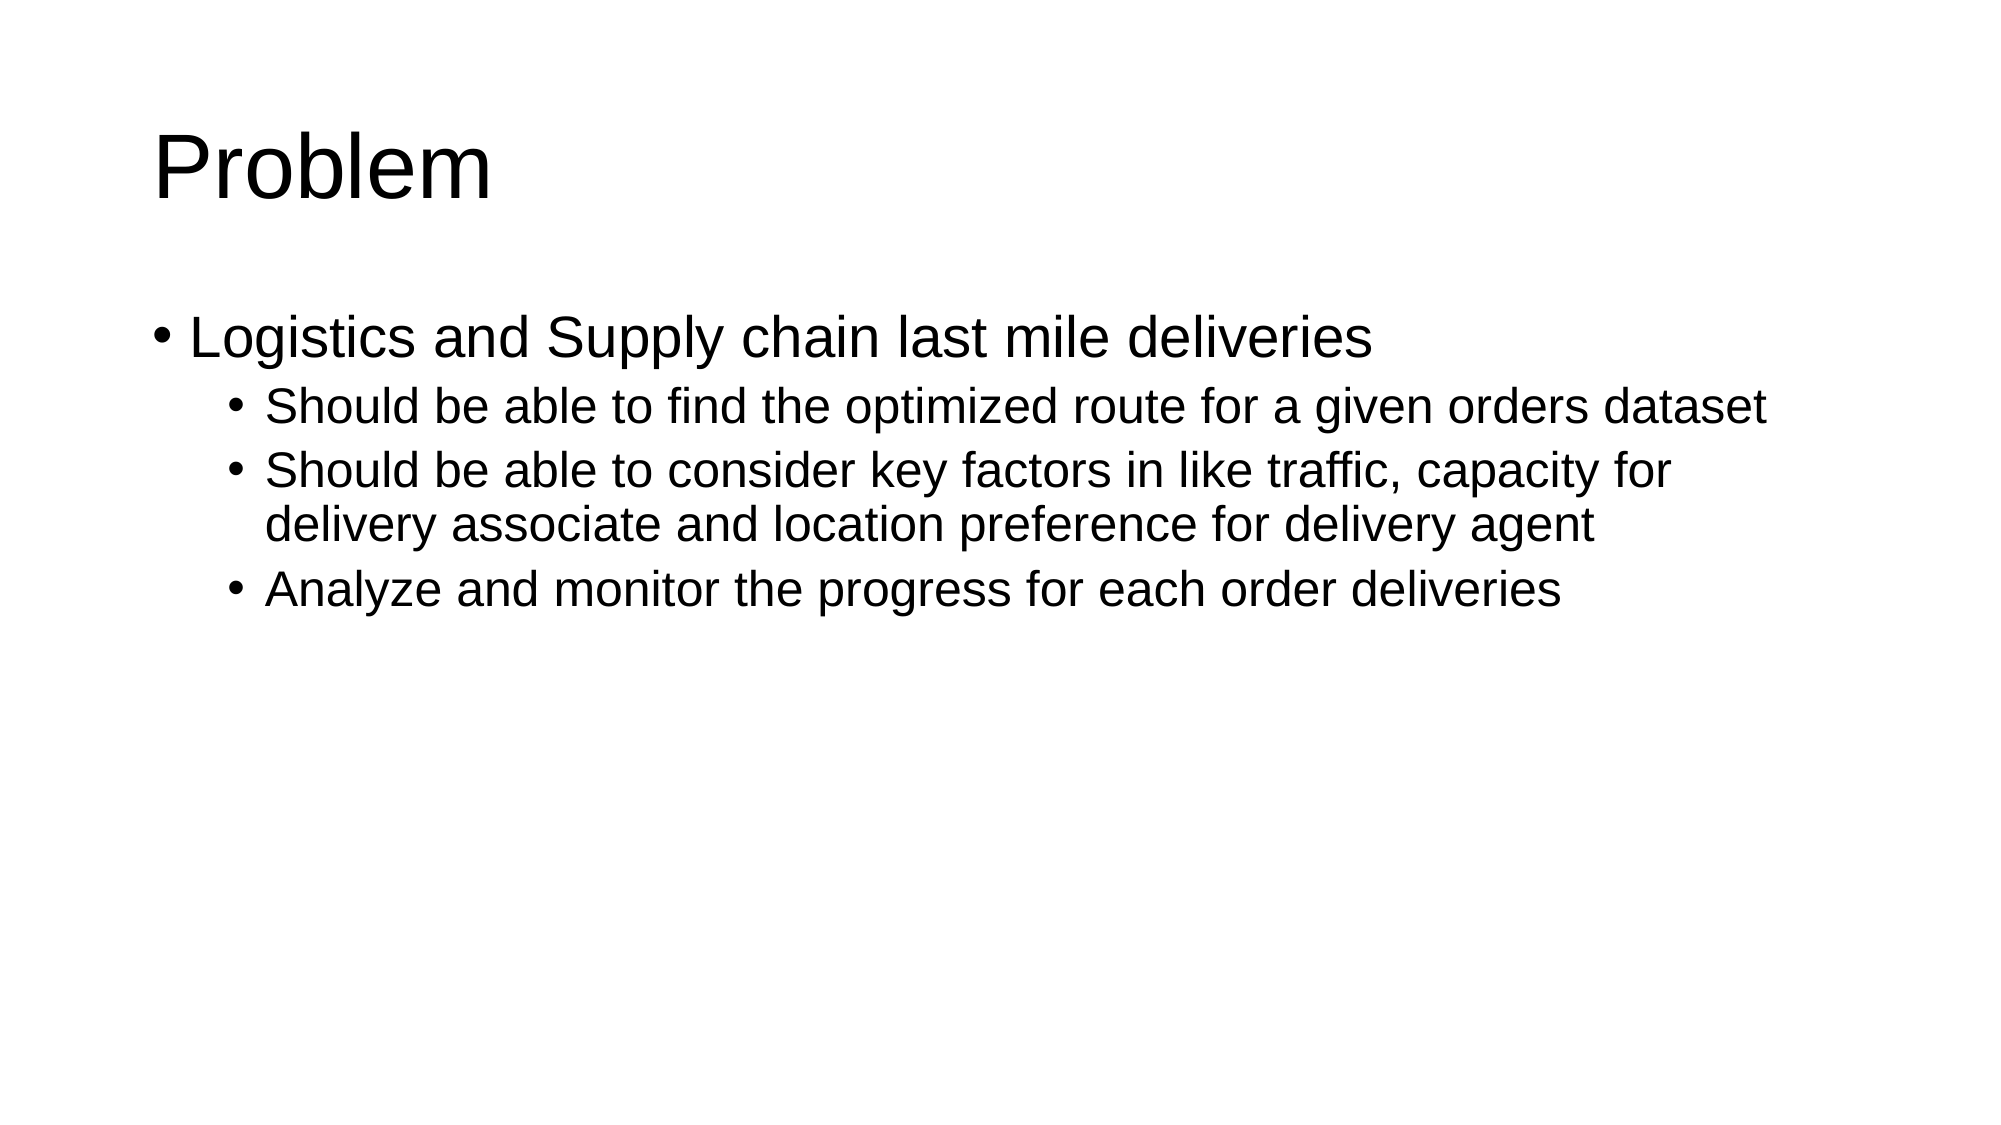

# Problem
Logistics and Supply chain last mile deliveries
Should be able to find the optimized route for a given orders dataset
Should be able to consider key factors in like traffic, capacity for delivery associate and location preference for delivery agent
Analyze and monitor the progress for each order deliveries